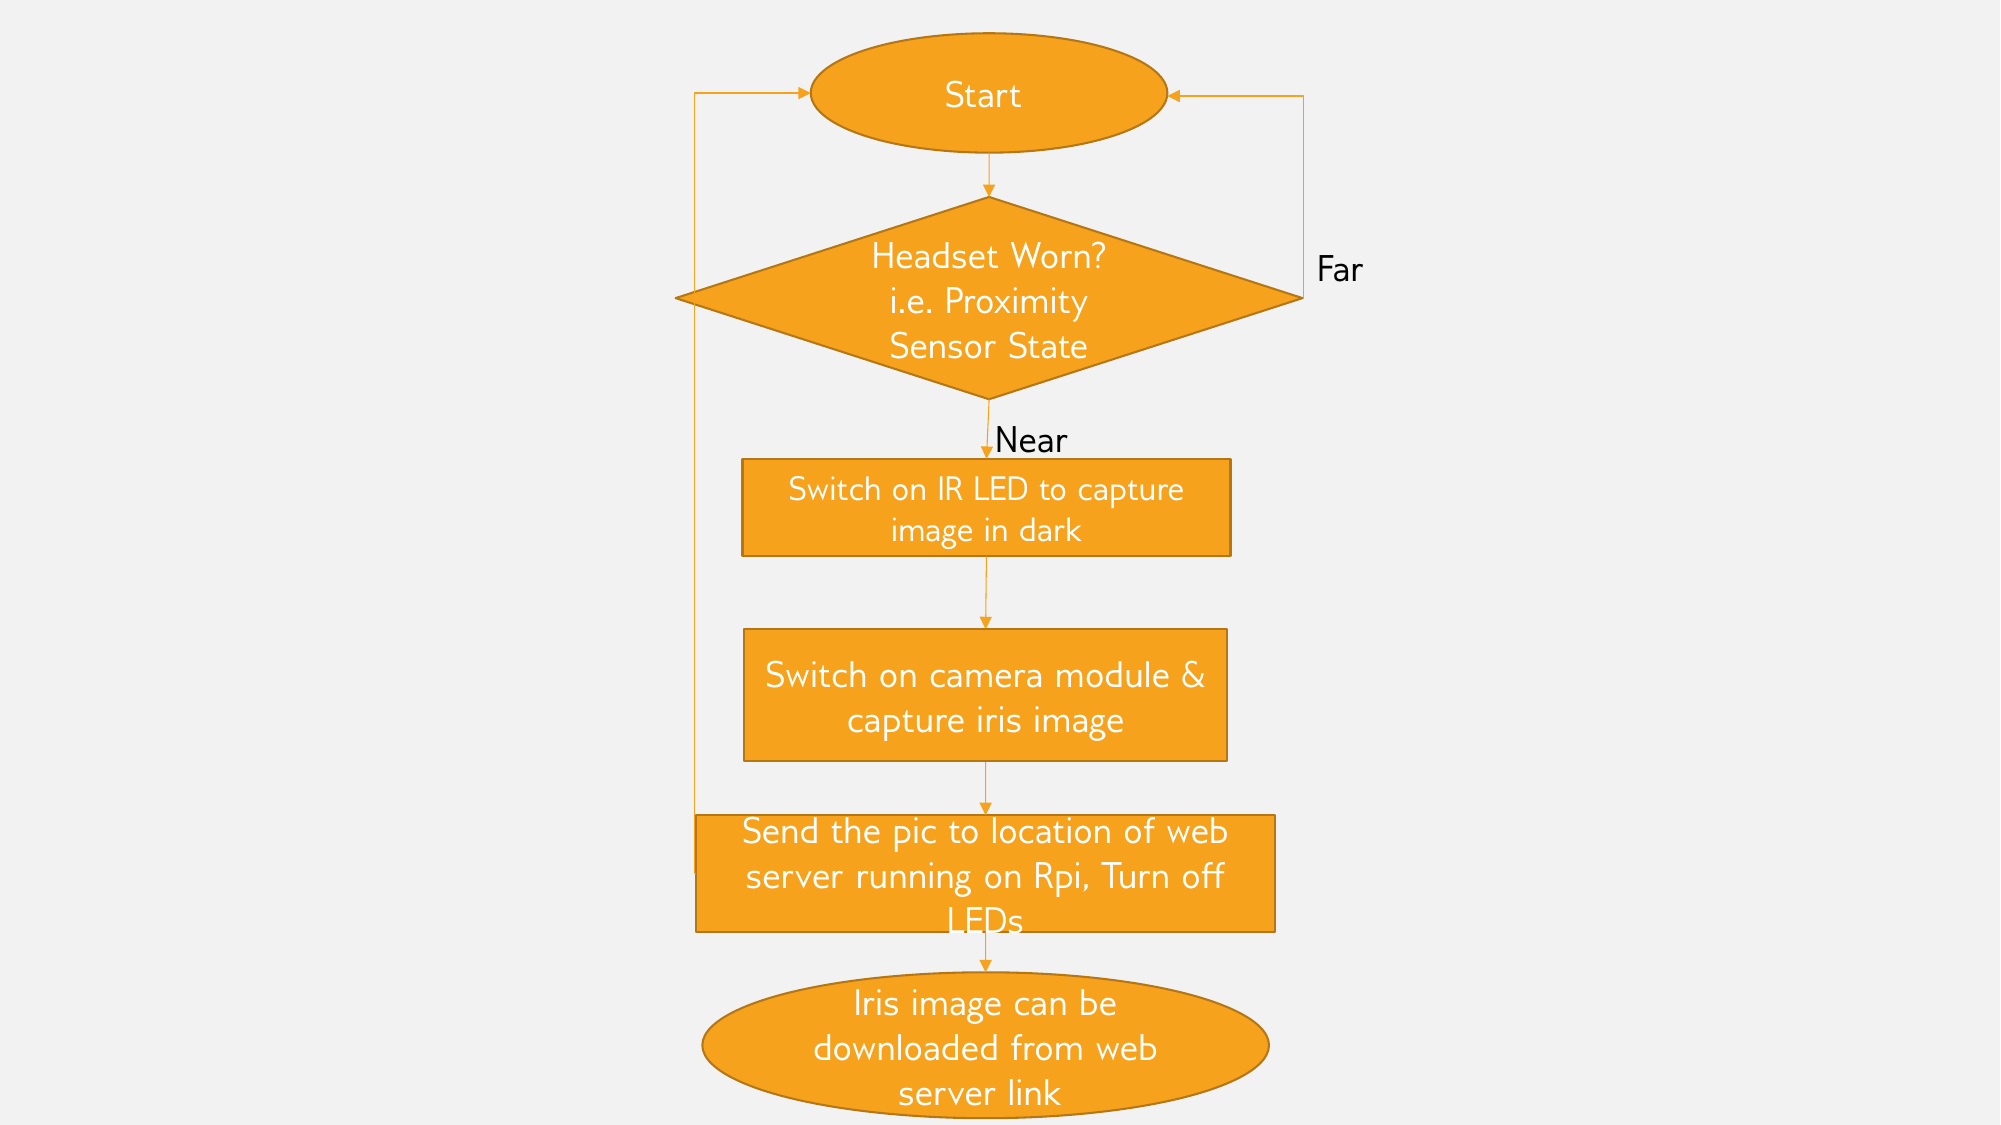

Start
Headset Worn? i.e. Proximity Sensor State
Far
Near
Switch on IR LED to capture image in dark
Switch on camera module & capture iris image
Send the pic to location of web server running on Rpi, Turn off LEDs
Iris image can be downloaded from web server link